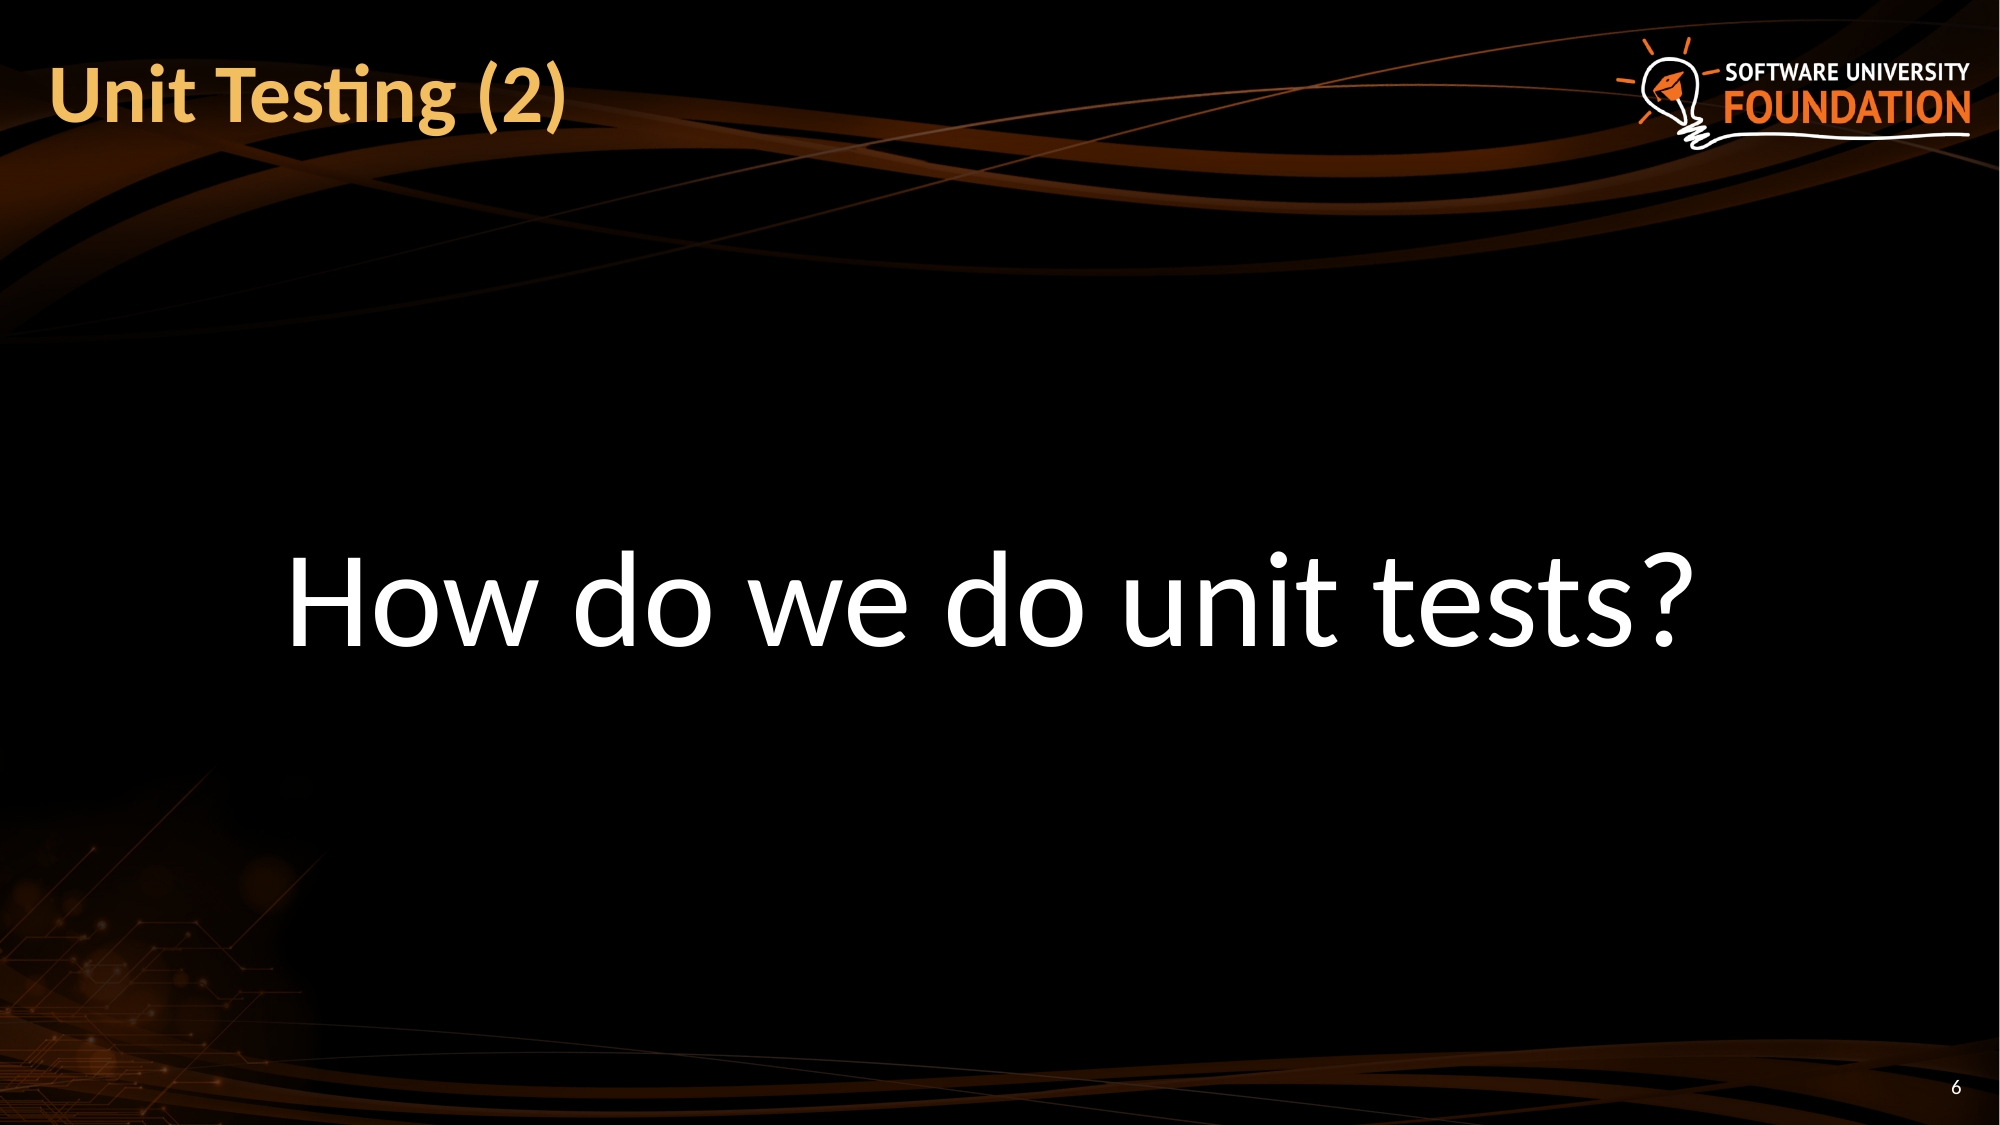

# Unit Testing (2)

How do we do unit tests?
6